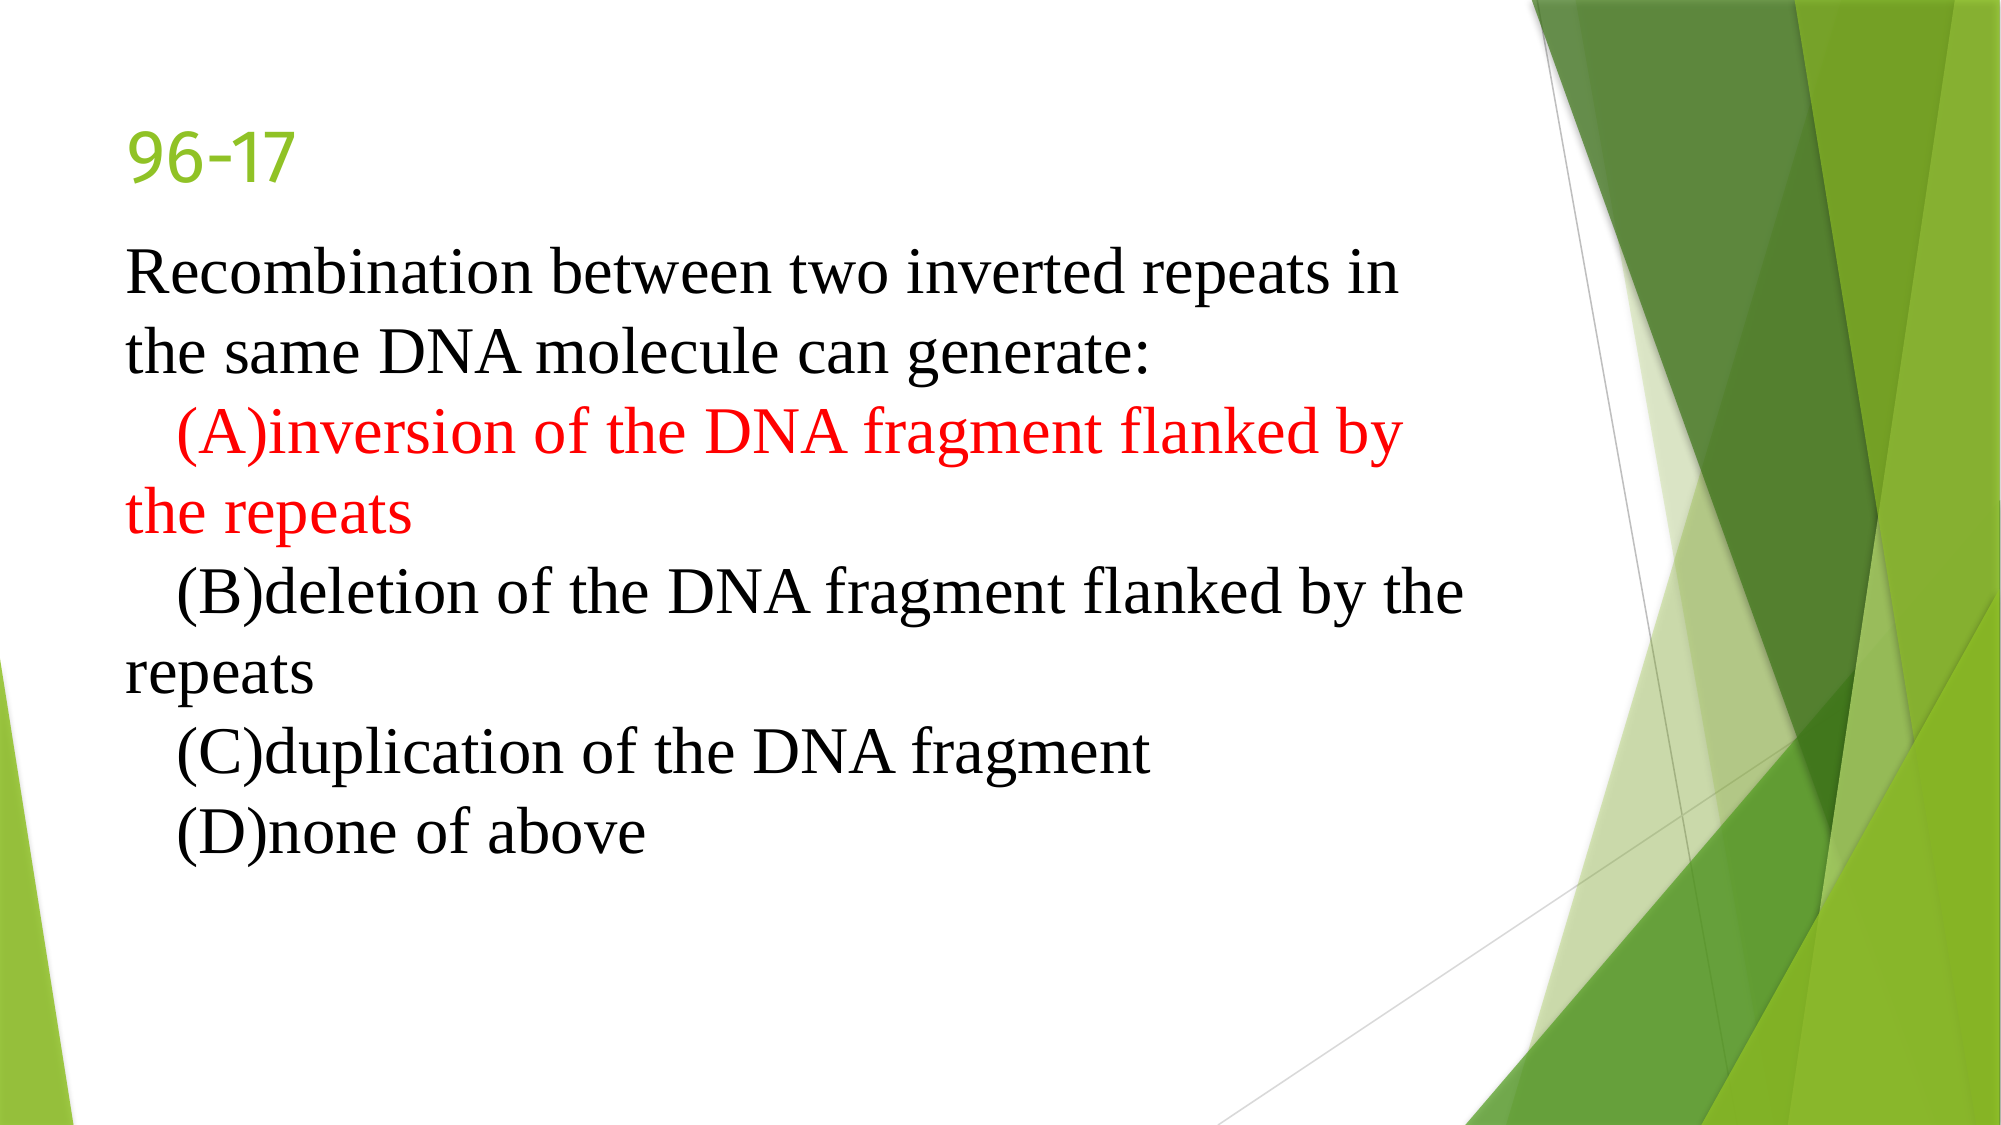

# 96-17
Recombination between two inverted repeats in the same DNA molecule can generate:
   (A)inversion of the DNA fragment flanked by the repeats
   (B)deletion of the DNA fragment flanked by the repeats
   (C)duplication of the DNA fragment
   (D)none of above